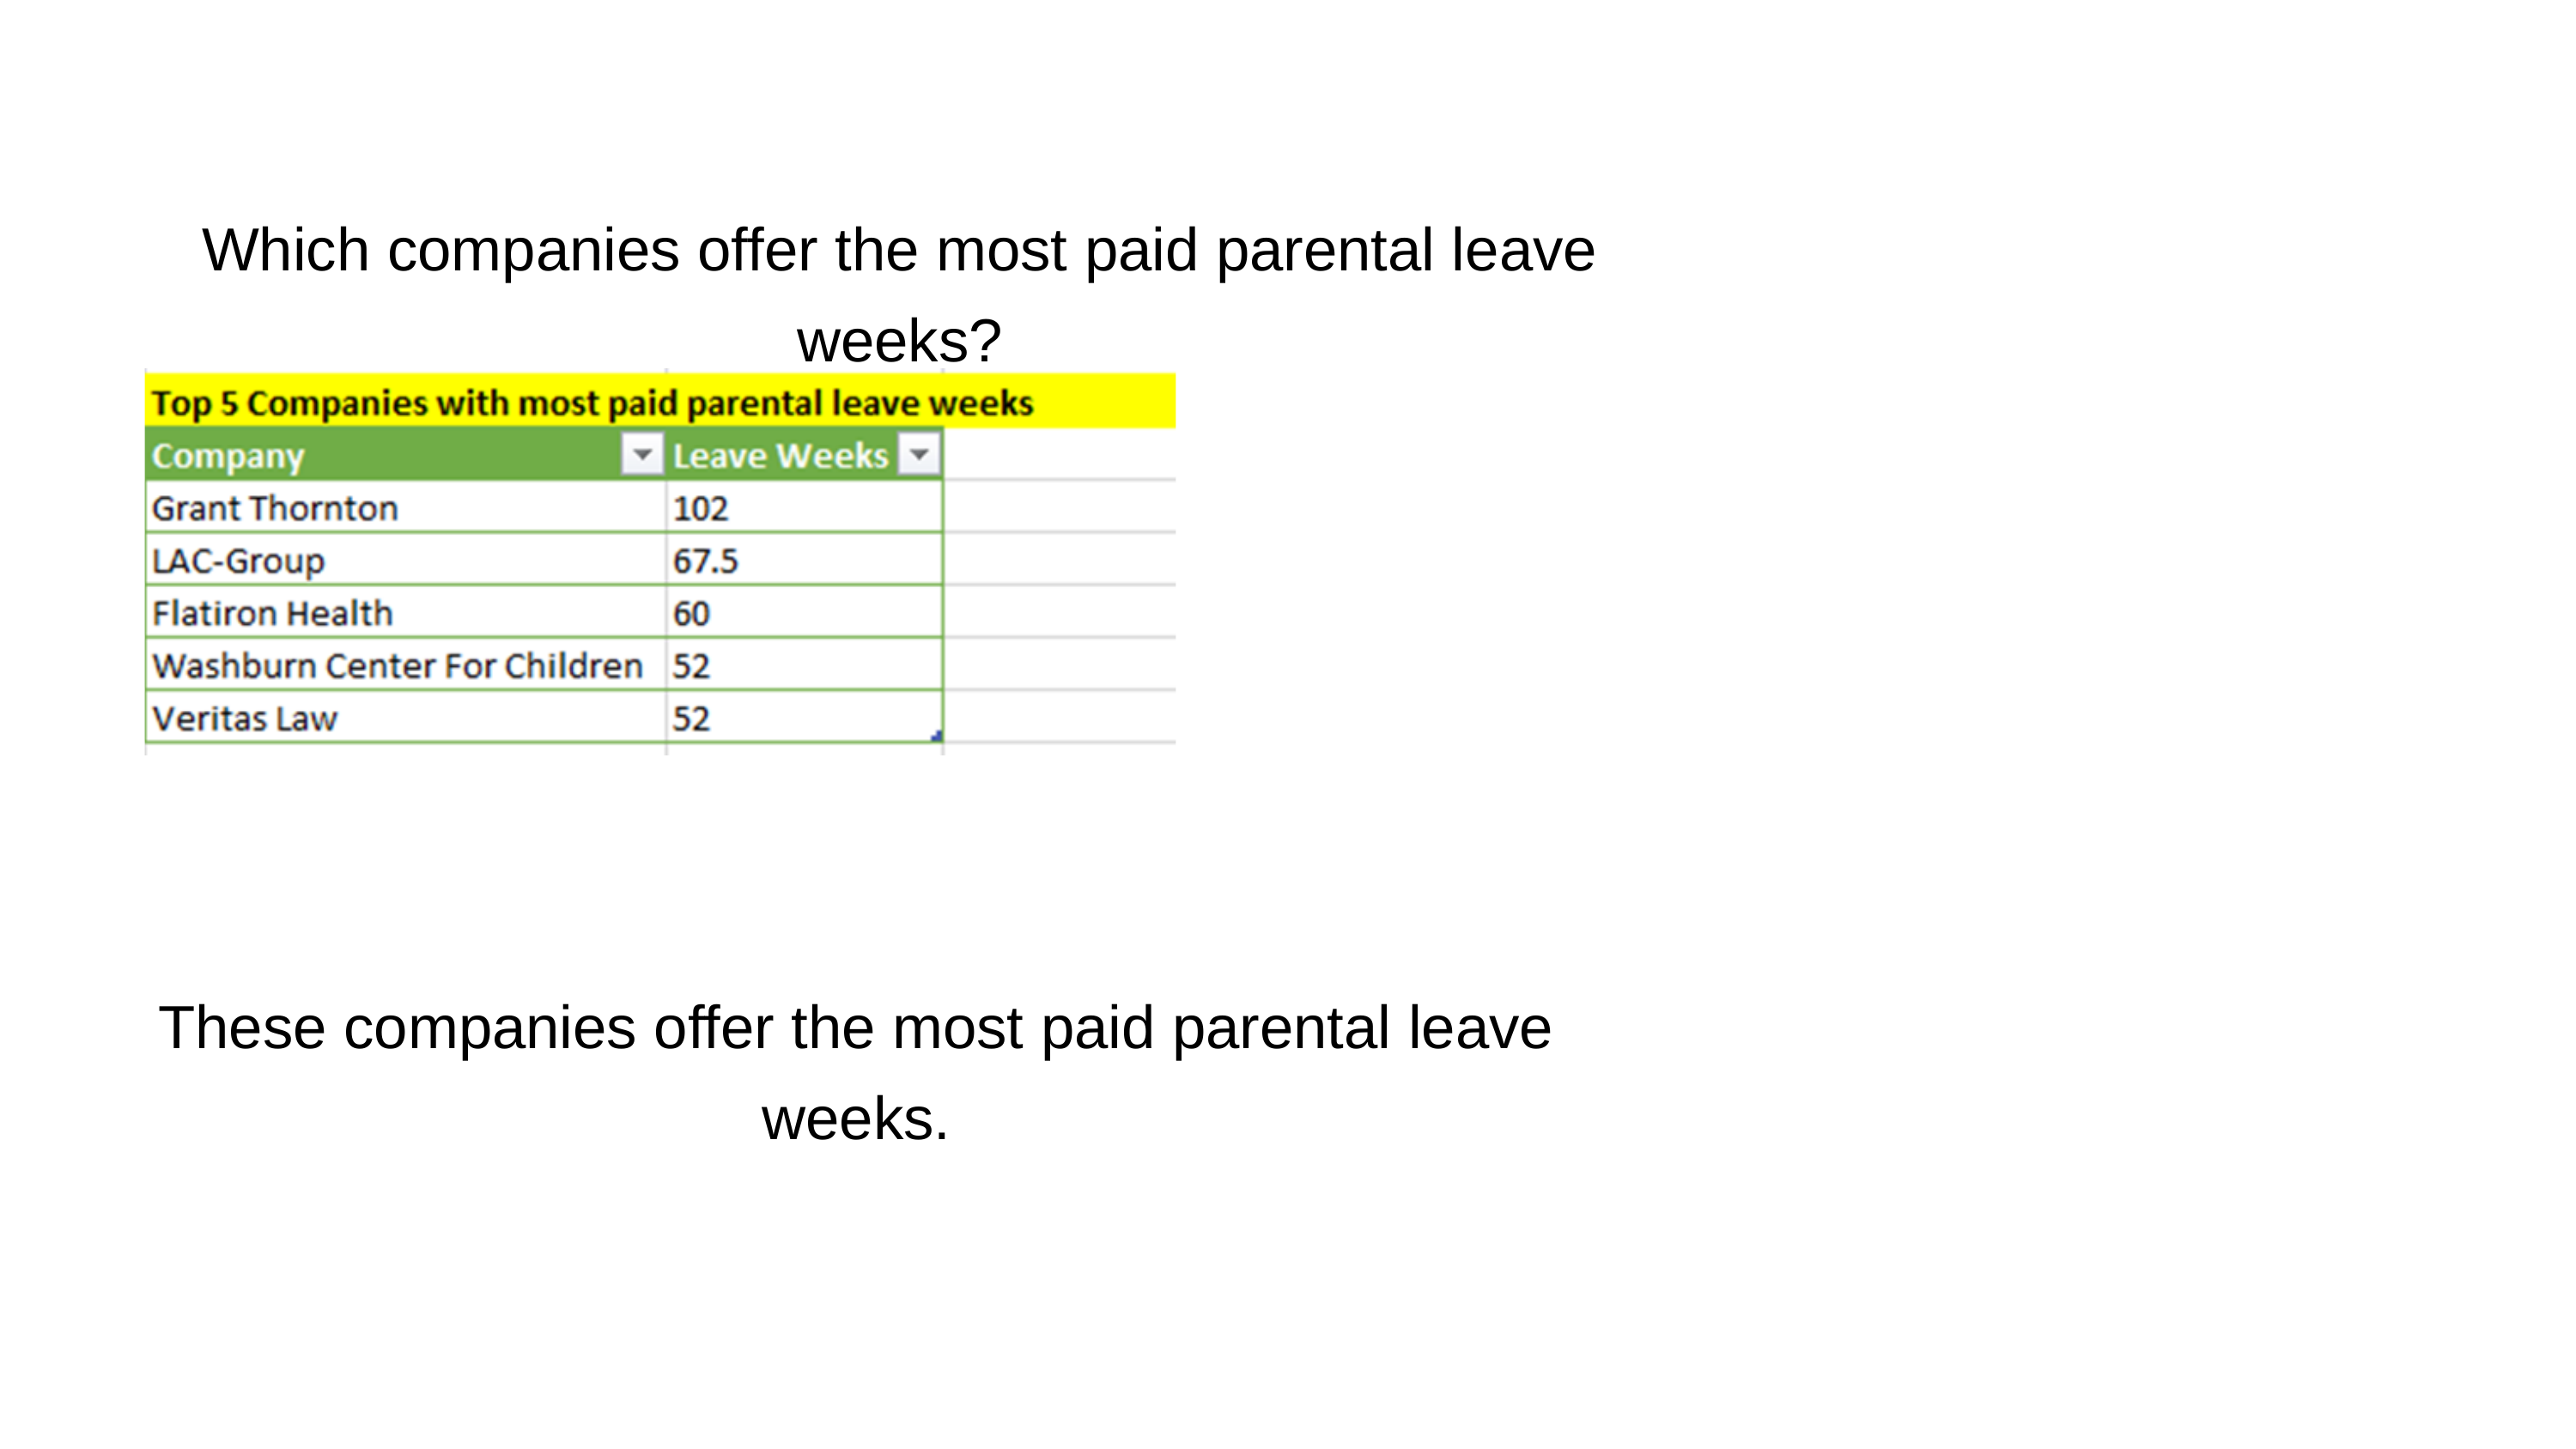

Which companies offer the most paid parental leave weeks?

These companies offer the most paid parental leave weeks.